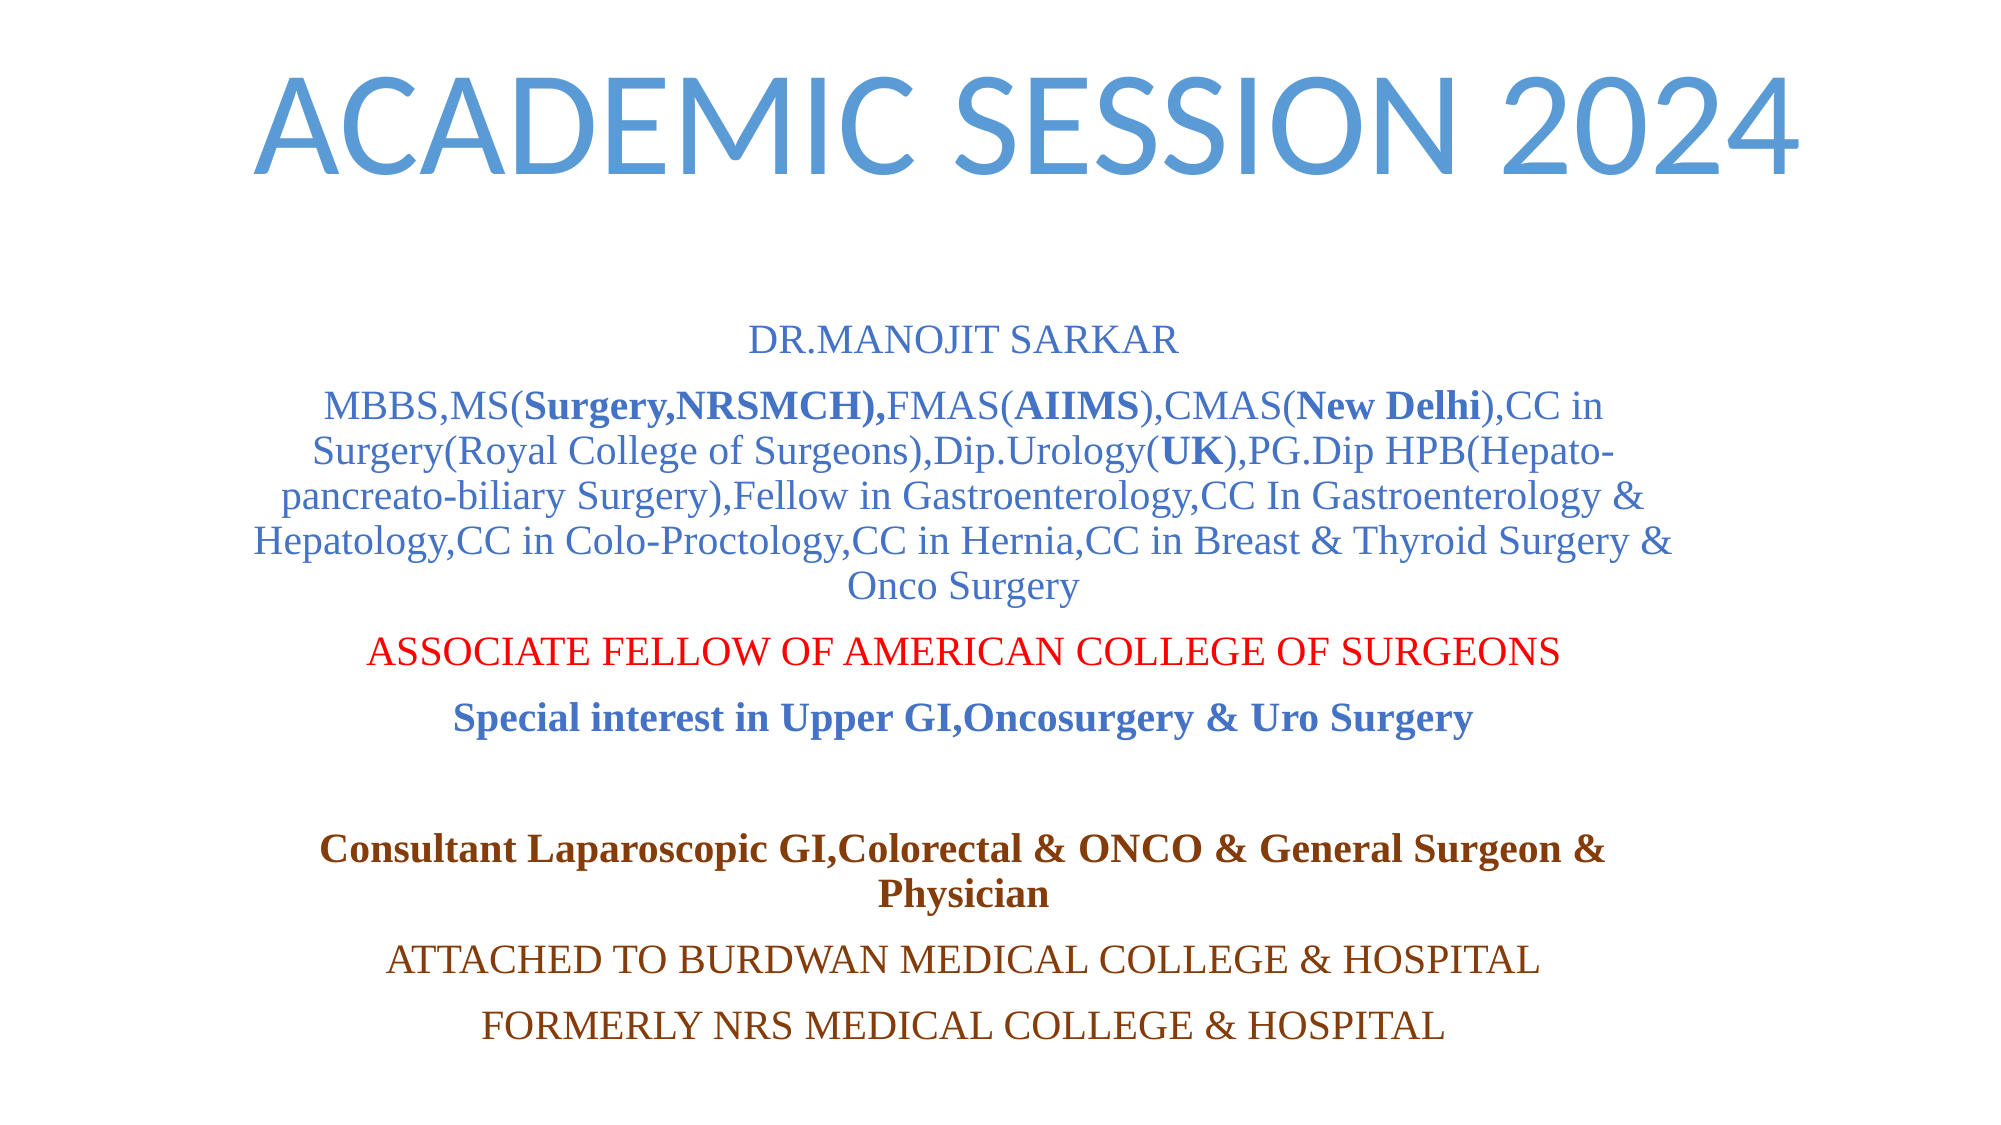

# ACADEMIC SESSION 2024

DR.MANOJIT SARKAR
MBBS,MS(Surgery,NRSMCH),FMAS(AIIMS),CMAS(New Delhi),CC in Surgery(Royal College of Surgeons),Dip.Urology(UK),PG.Dip HPB(Hepato-pancreato-biliary Surgery),Fellow in Gastroenterology,CC In Gastroenterology & Hepatology,CC in Colo-Proctology,CC in Hernia,CC in Breast & Thyroid Surgery & Onco Surgery
ASSOCIATE FELLOW OF AMERICAN COLLEGE OF SURGEONS
Special interest in Upper GI,Oncosurgery & Uro Surgery

Consultant Laparoscopic GI,Colorectal & ONCO & General Surgeon & Physician
ATTACHED TO BURDWAN MEDICAL COLLEGE & HOSPITAL
FORMERLY NRS MEDICAL COLLEGE & HOSPITAL